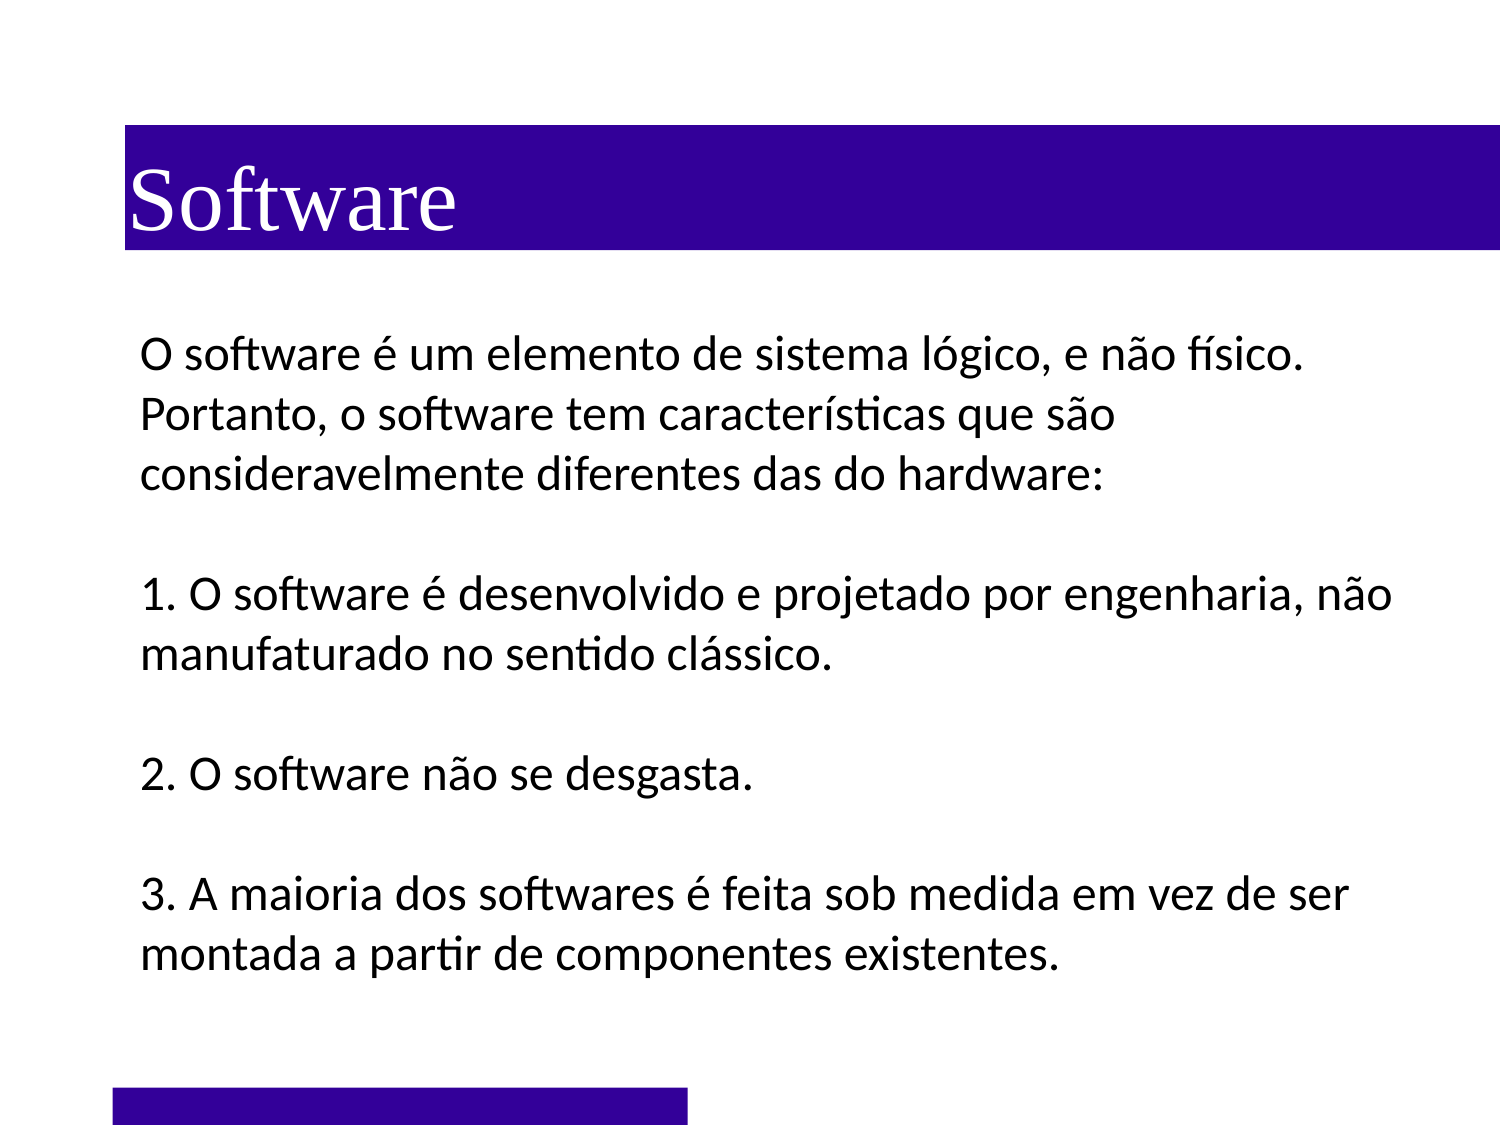

Software
O software é um elemento de sistema lógico, e não físico. Portanto, o software tem características que são consideravelmente diferentes das do hardware:

1. O software é desenvolvido e projetado por engenharia, não manufaturado no sentido clássico.

2. O software não se desgasta.

3. A maioria dos softwares é feita sob medida em vez de ser montada a partir de componentes existentes.